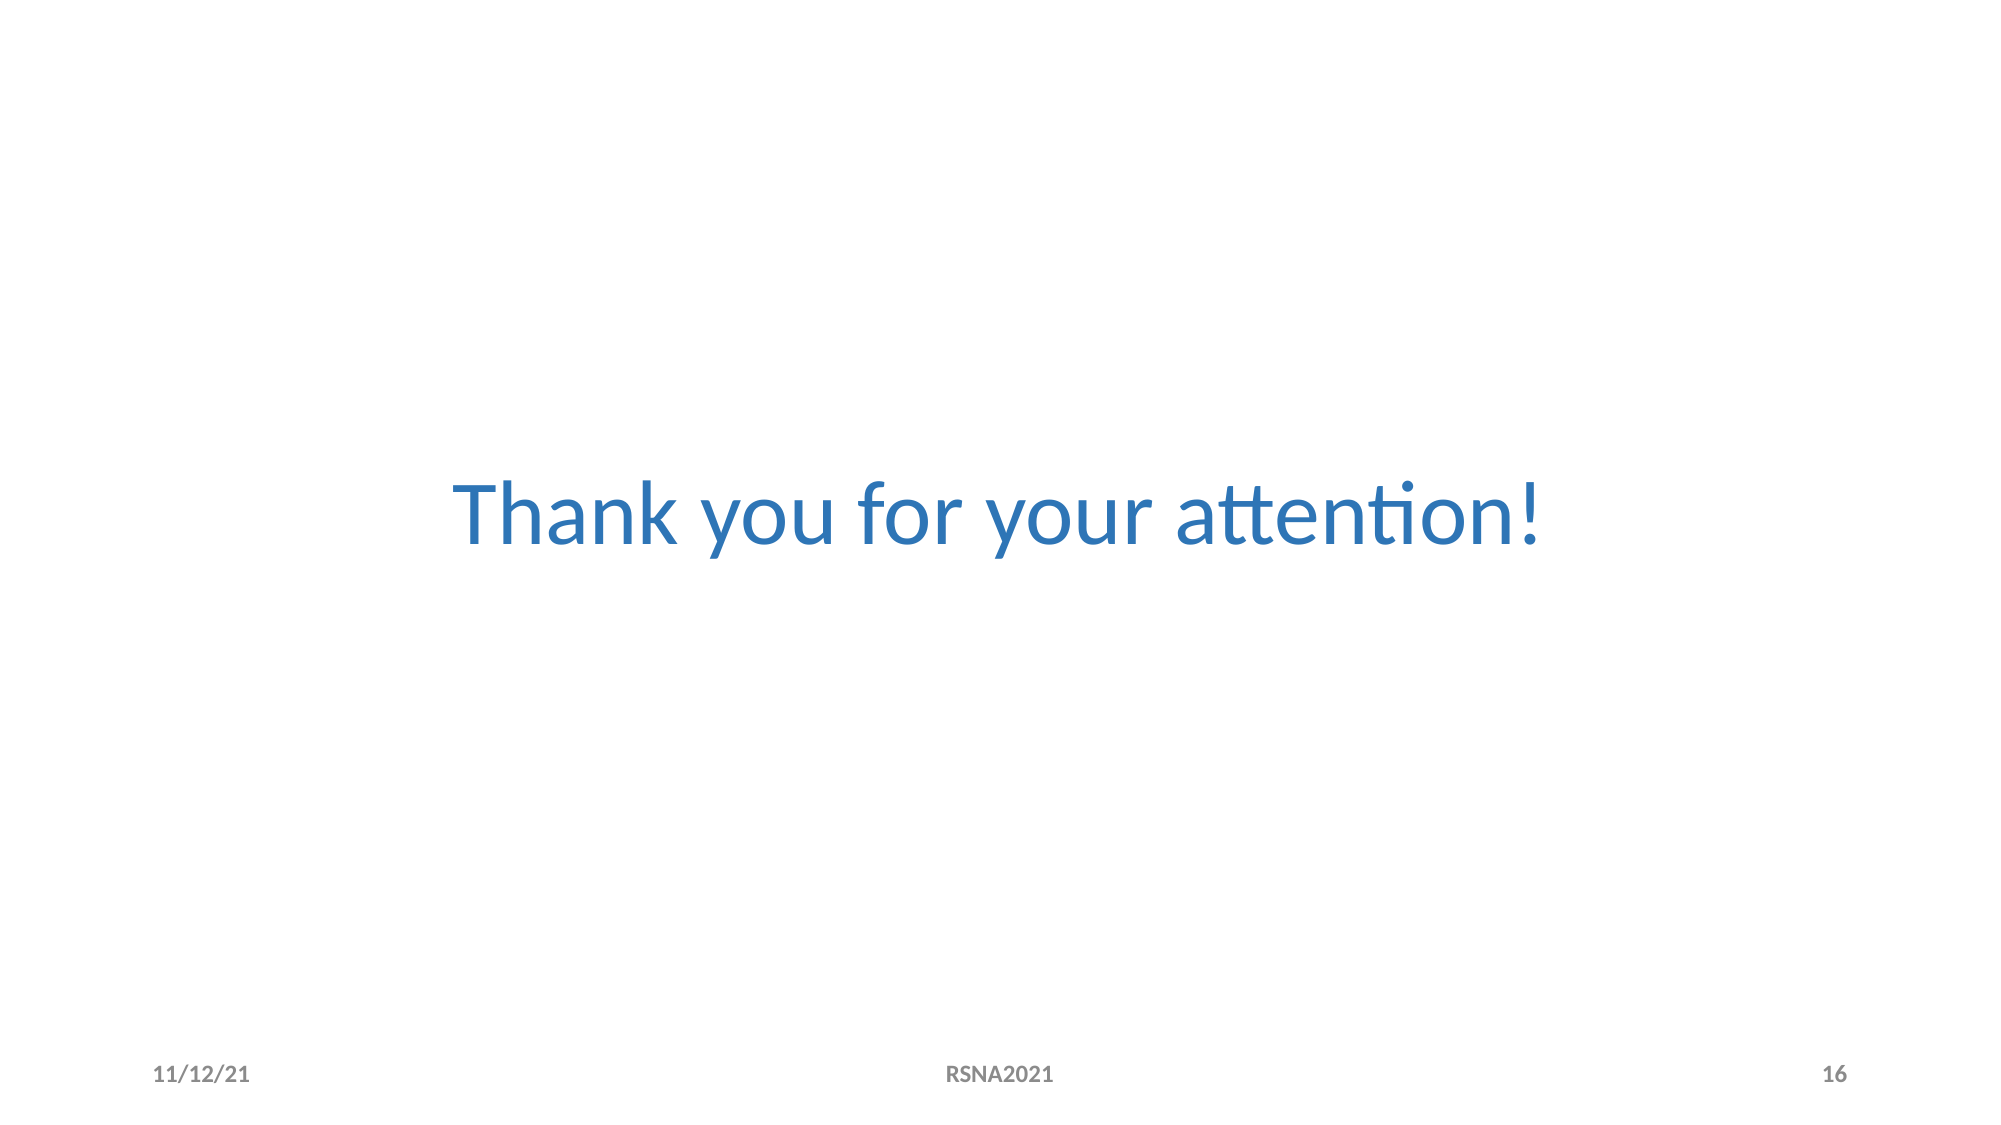

Thank you for your attention!

11/12/21
RSNA2021
16